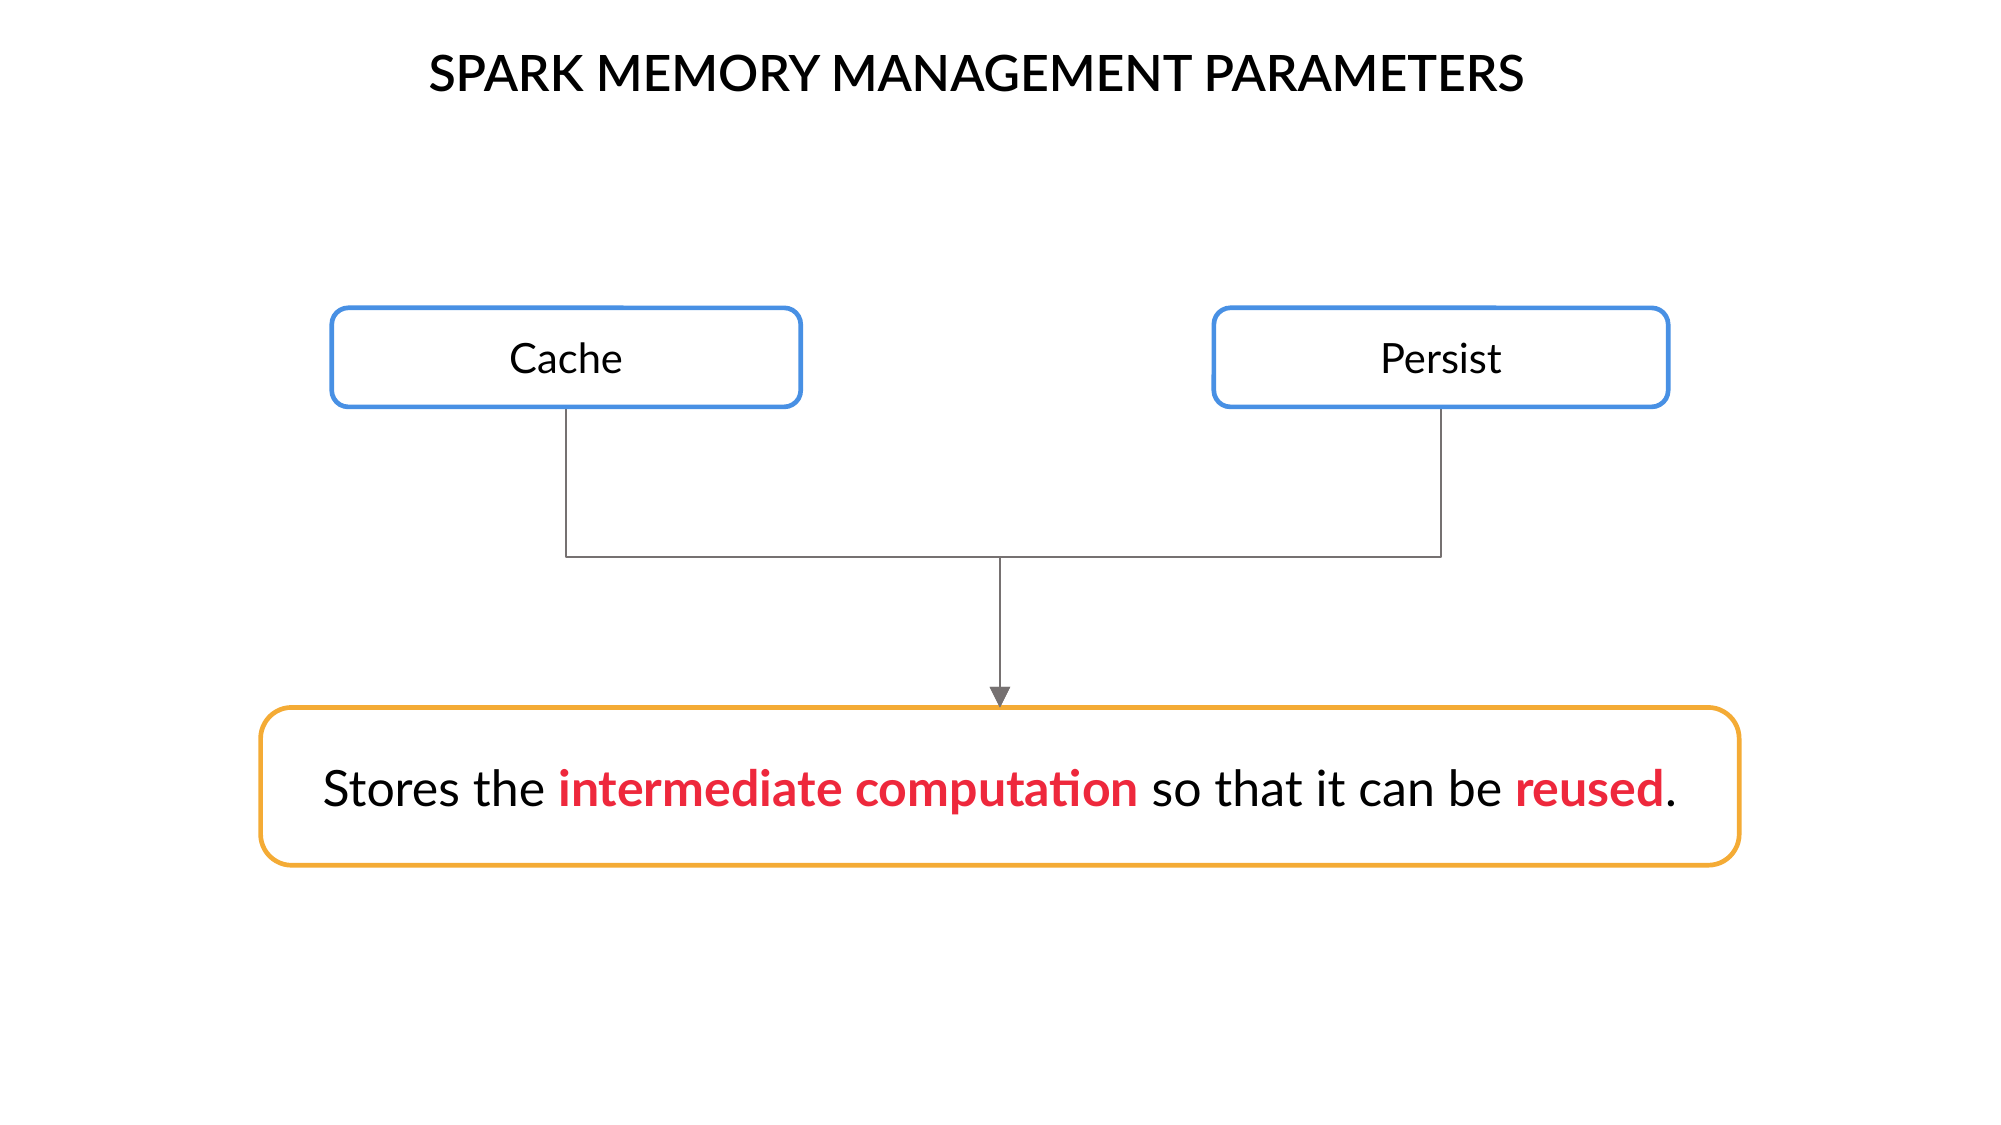

SPARK MEMORY MANAGEMENT PARAMETERS
Cache
Persist
Stores the intermediate computation so that it can be reused.